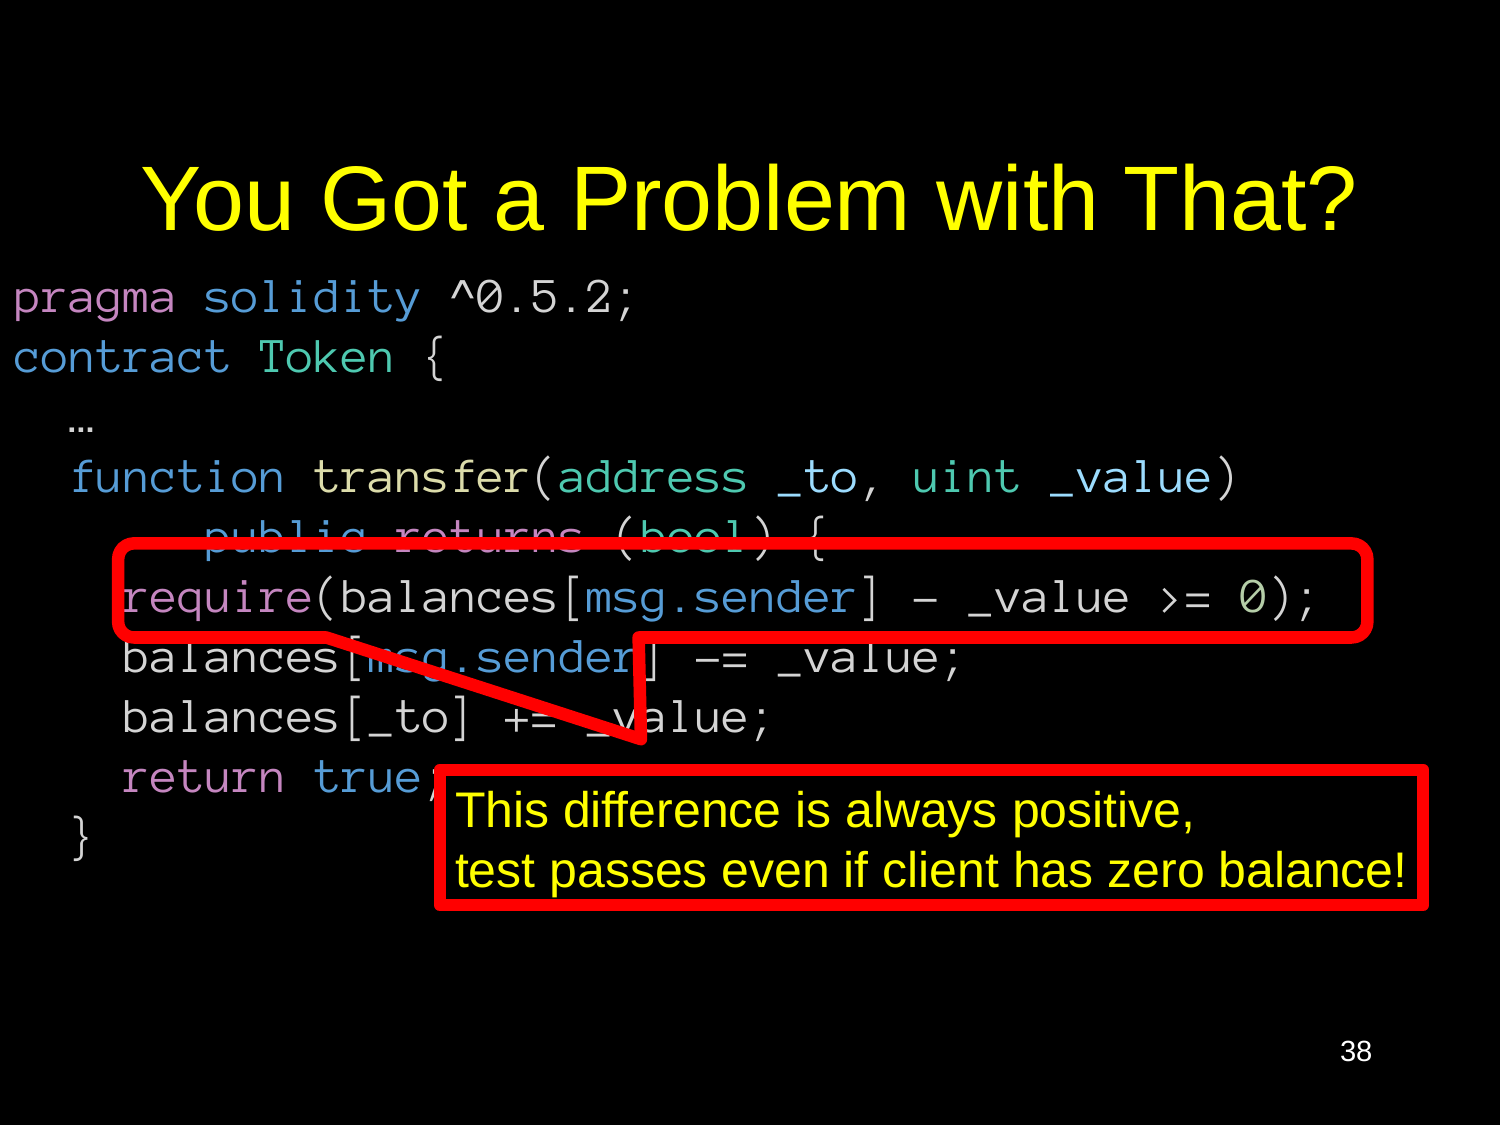

# You Got a Problem with That?
pragma solidity ^0.5.2;
contract Token {
  …
  function transfer(address _to, uint _value)
       public returns (bool) {
    require(balances[msg.sender] - _value >= 0);
    balances[msg.sender] -= _value;
    balances[_to] += _value;
    return true;
  }

This difference is always positive,
test passes even if client has zero balance!
38